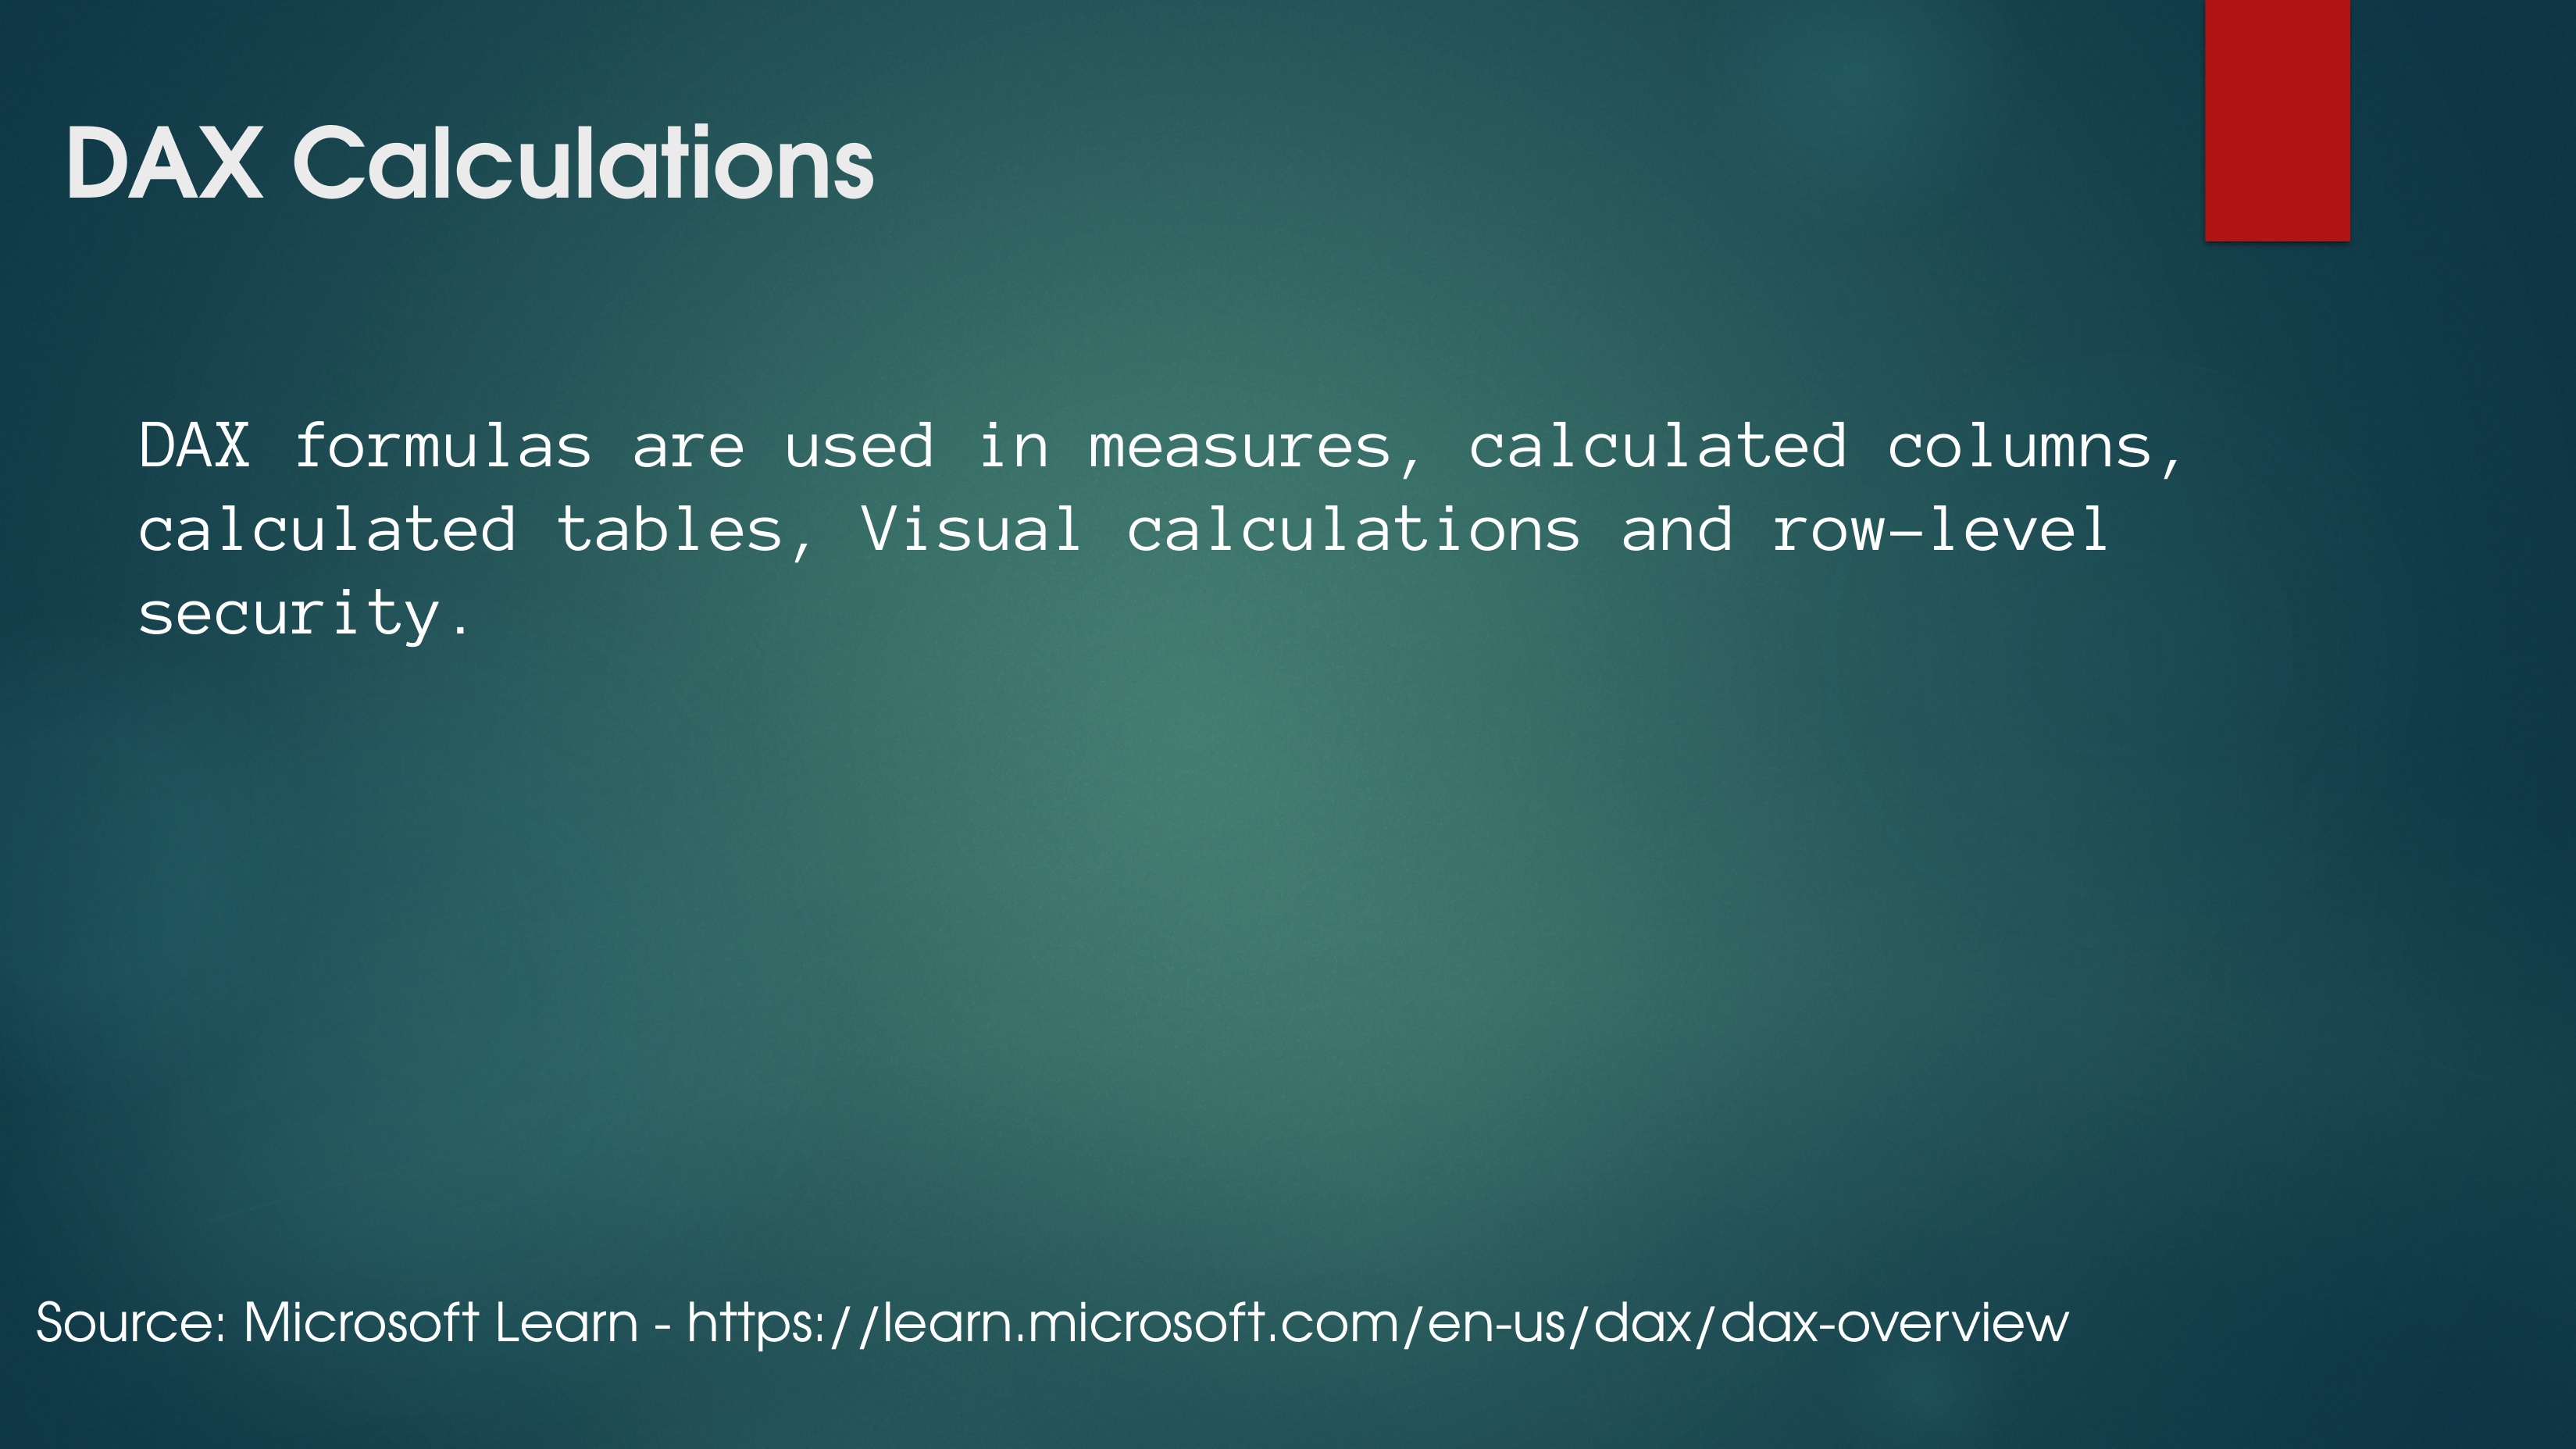

# DAX Calculations
DAX formulas are used in measures, calculated columns, calculated tables, Visual calculations and row-level security.
Source: Microsoft Learn - https://learn.microsoft.com/en-us/dax/dax-overview